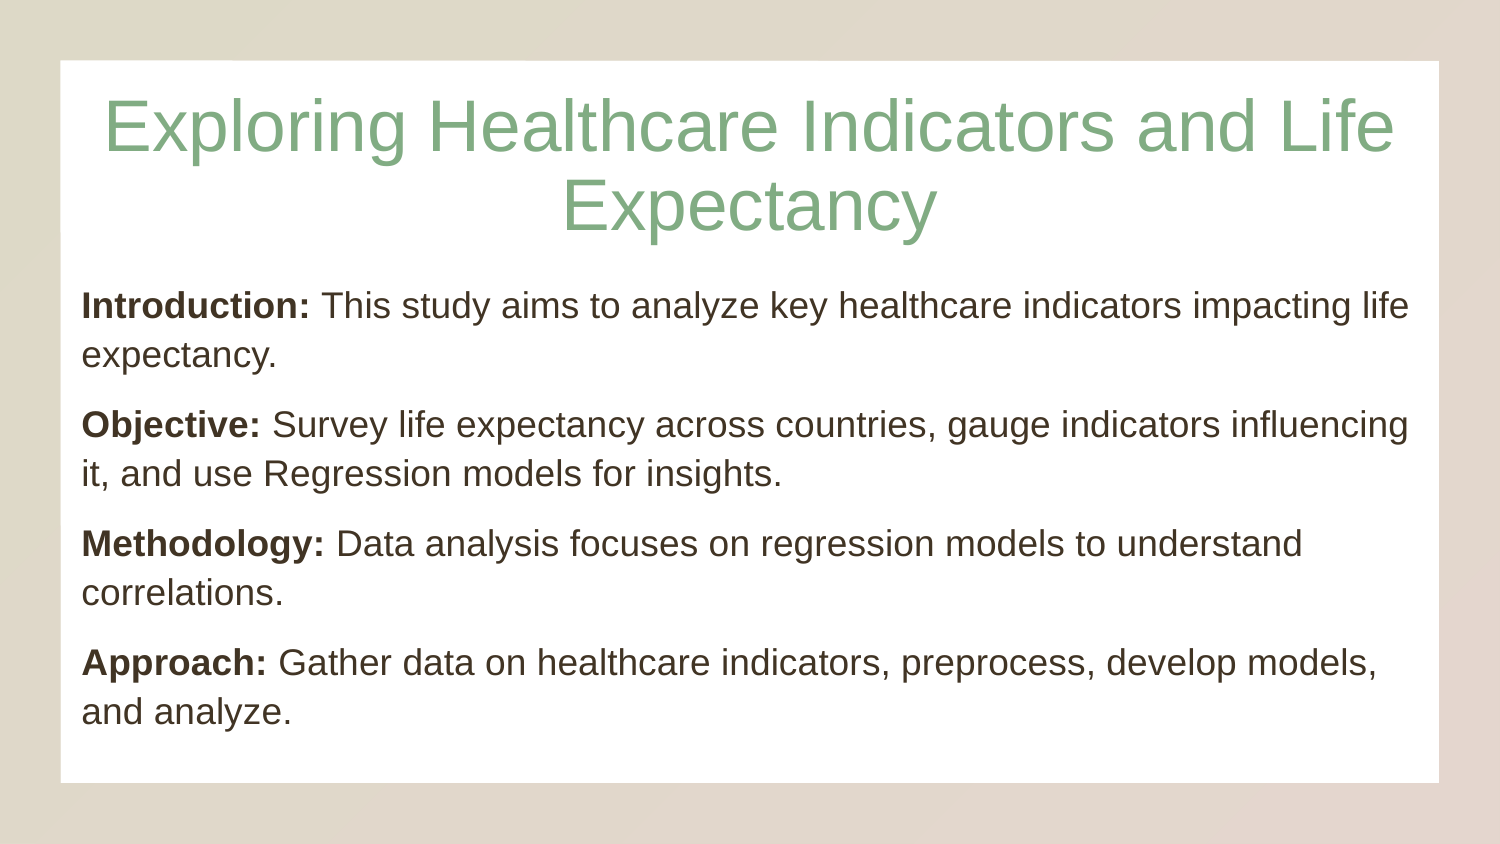

# Exploring Healthcare Indicators and Life Expectancy

Introduction: This study aims to analyze key healthcare indicators impacting life expectancy.
Objective: Survey life expectancy across countries, gauge indicators influencing it, and use Regression models for insights.
Methodology: Data analysis focuses on regression models to understand correlations.
Approach: Gather data on healthcare indicators, preprocess, develop models, and analyze.